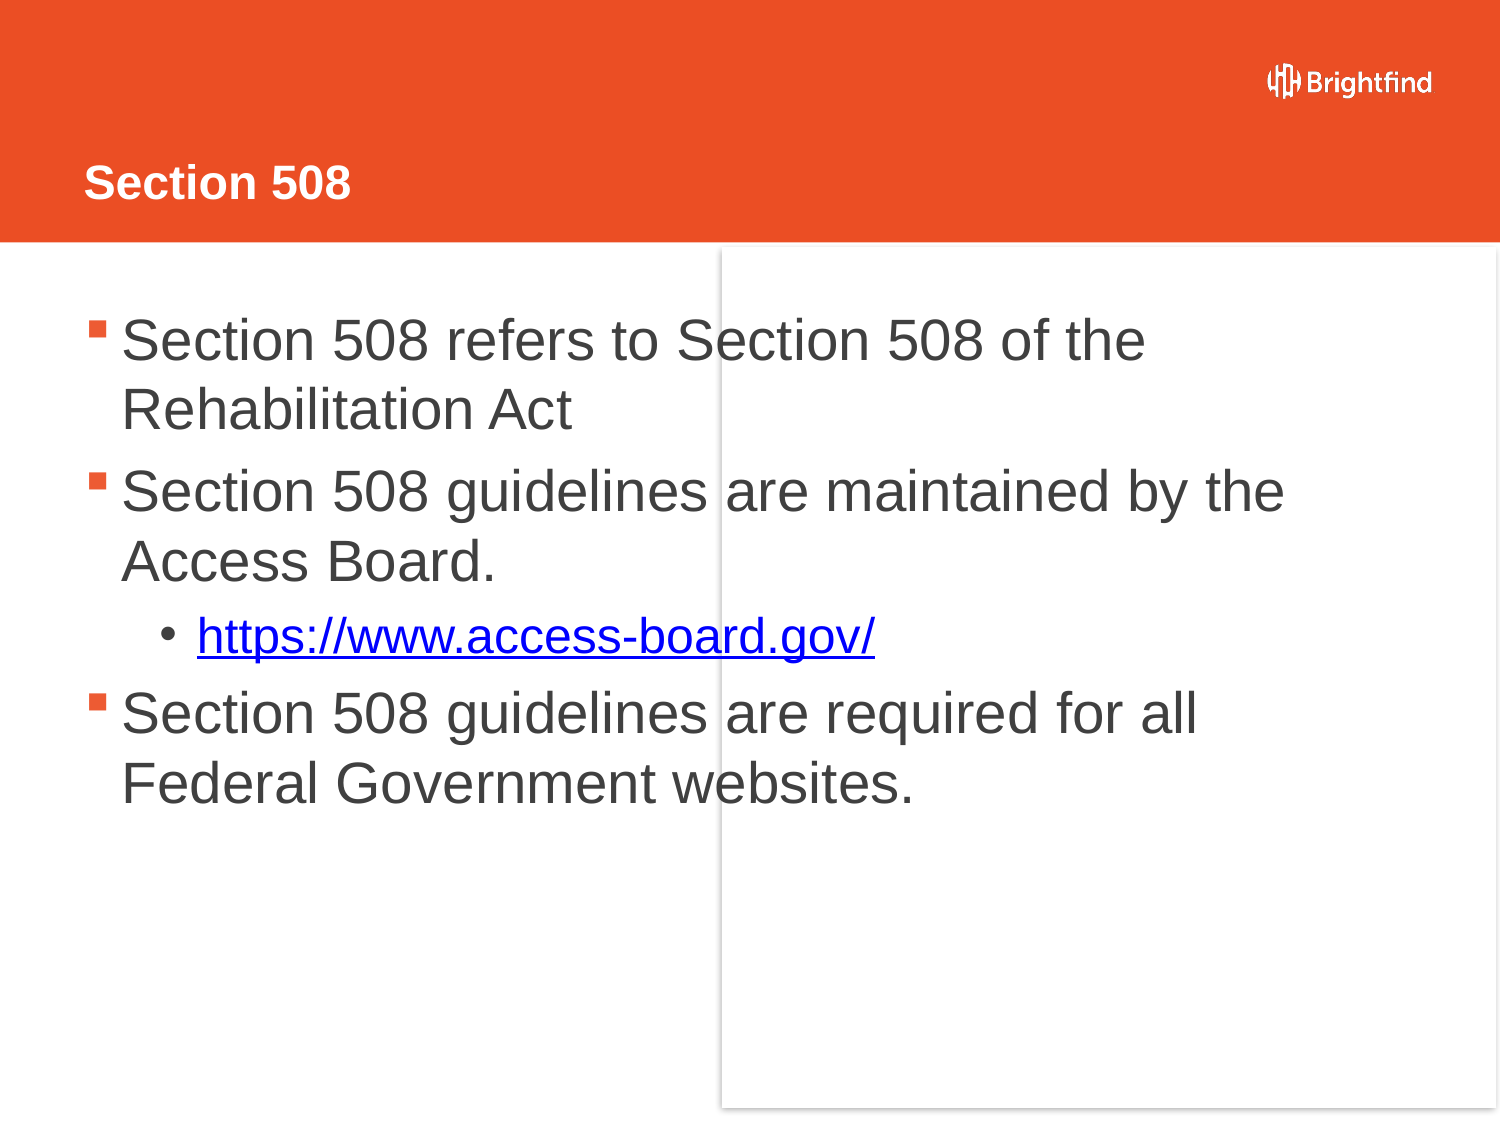

# Section 508

Section 508 refers to Section 508 of the Rehabilitation Act
Section 508 guidelines are maintained by the Access Board.
https://www.access-board.gov/
Section 508 guidelines are required for all Federal Government websites.